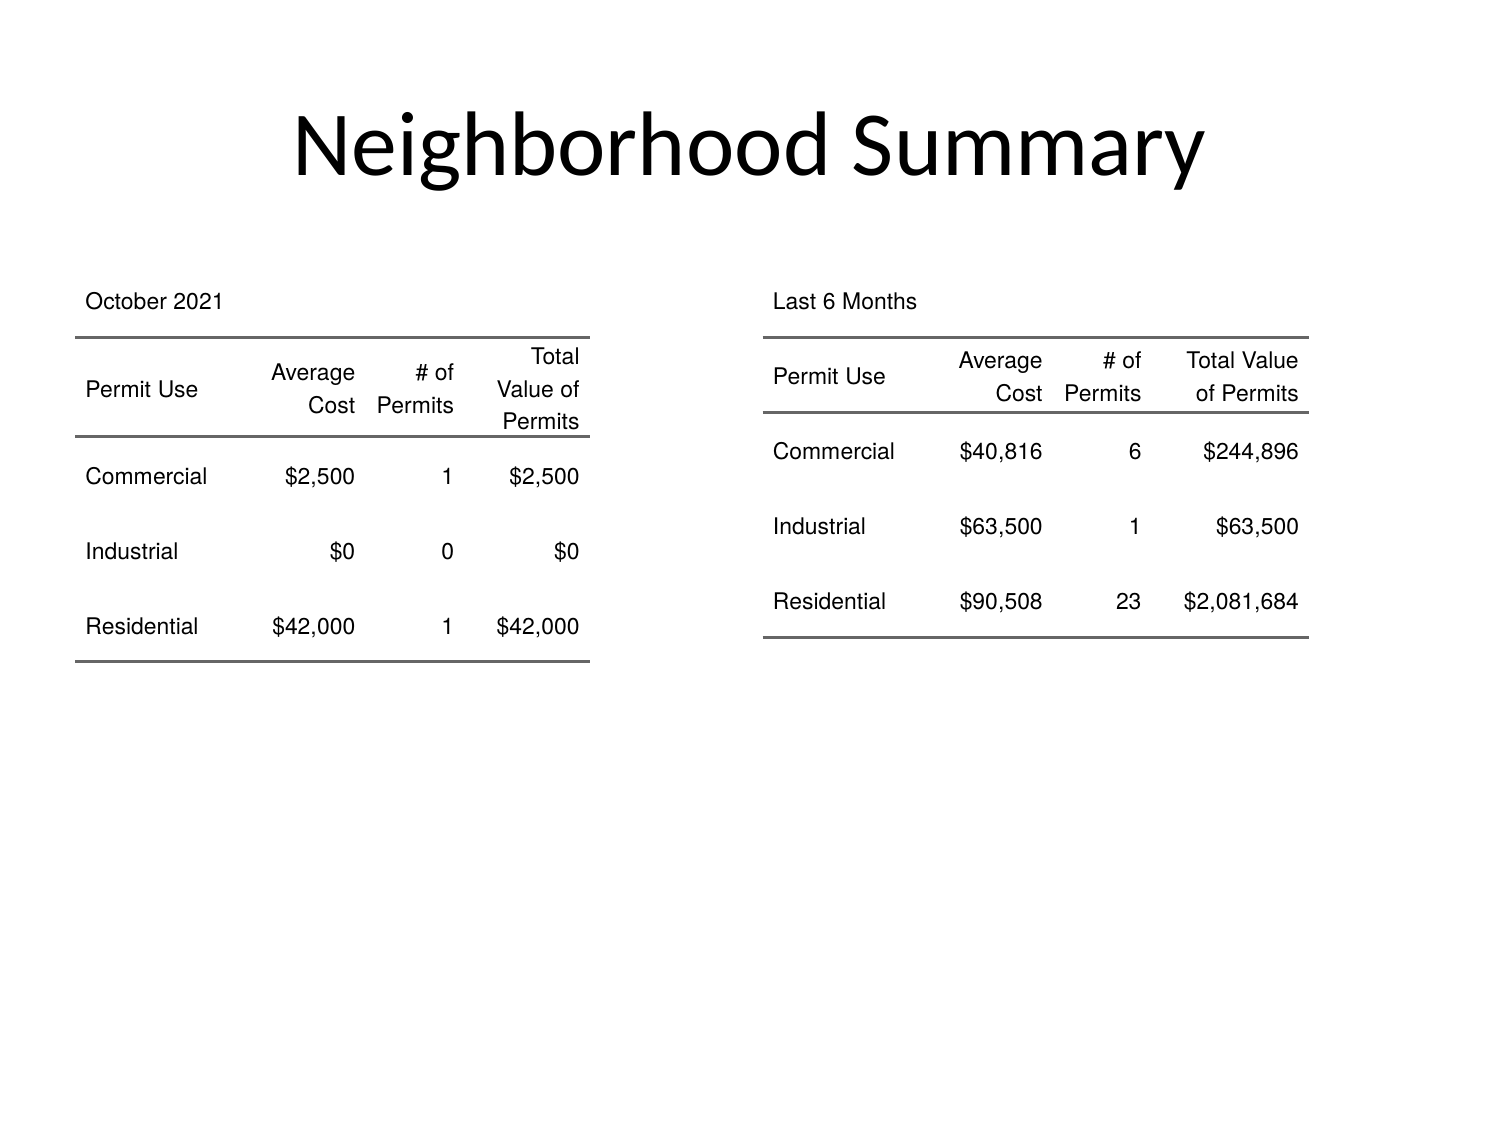

# Neighborhood Summary
| October 2021 | October 2021 | October 2021 | October 2021 |
| --- | --- | --- | --- |
| Permit Use | Average Cost | # of Permits | Total Value of Permits |
| Commercial | $2,500 | 1 | $2,500 |
| Industrial | $0 | 0 | $0 |
| Residential | $42,000 | 1 | $42,000 |
| Last 6 Months | Last 6 Months | Last 6 Months | Last 6 Months |
| --- | --- | --- | --- |
| Permit Use | Average Cost | # of Permits | Total Value of Permits |
| Commercial | $40,816 | 6 | $244,896 |
| Industrial | $63,500 | 1 | $63,500 |
| Residential | $90,508 | 23 | $2,081,684 |